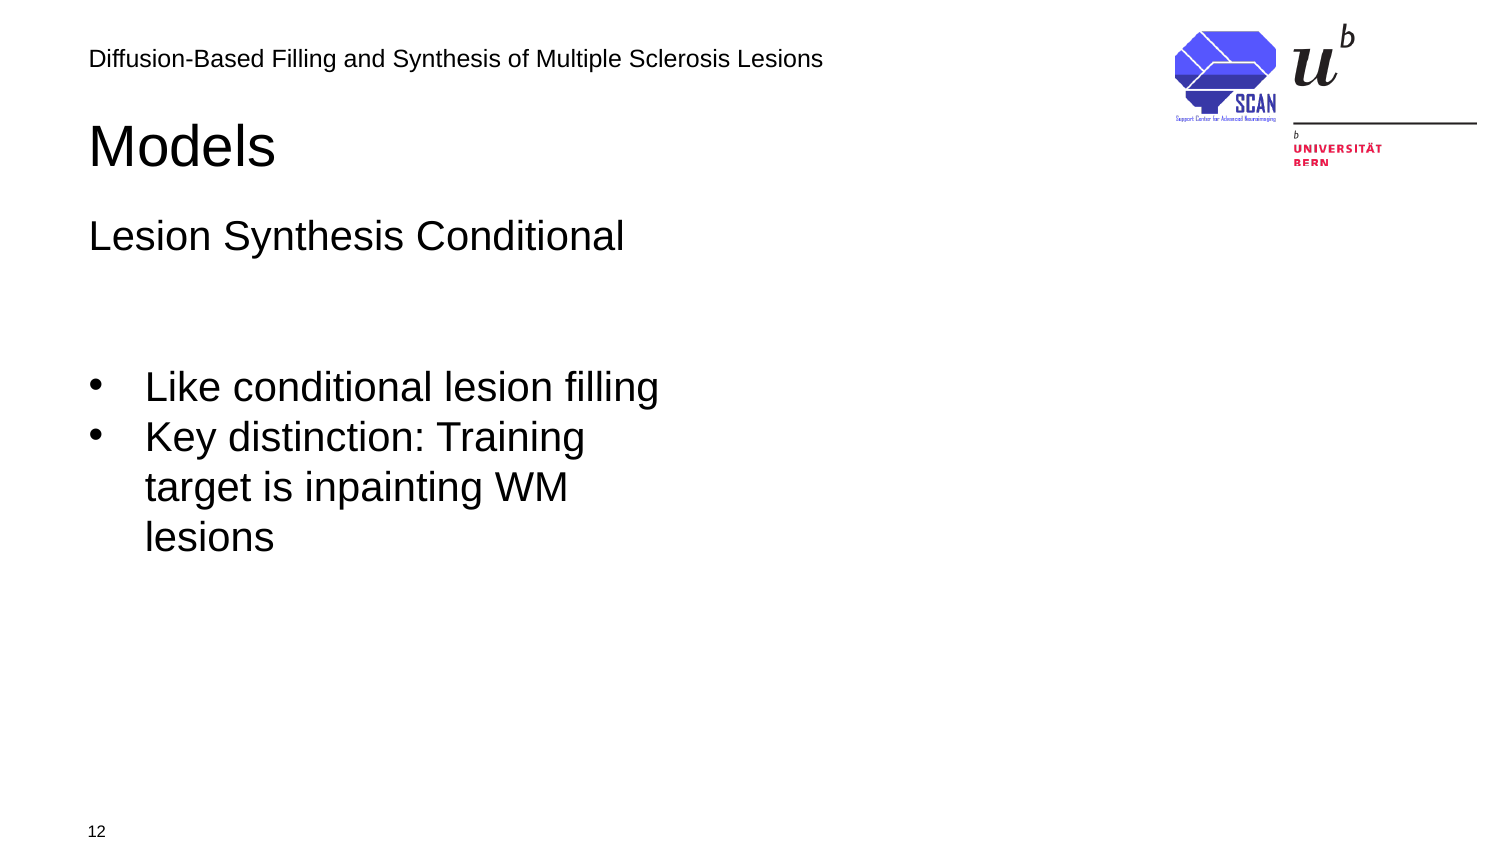

Diffusion-Based Filling and Synthesis of Multiple Sclerosis Lesions
# Models
Lesion Synthesis Conditional
Like conditional lesion filling
Key distinction: Training target is inpainting WM lesions

12